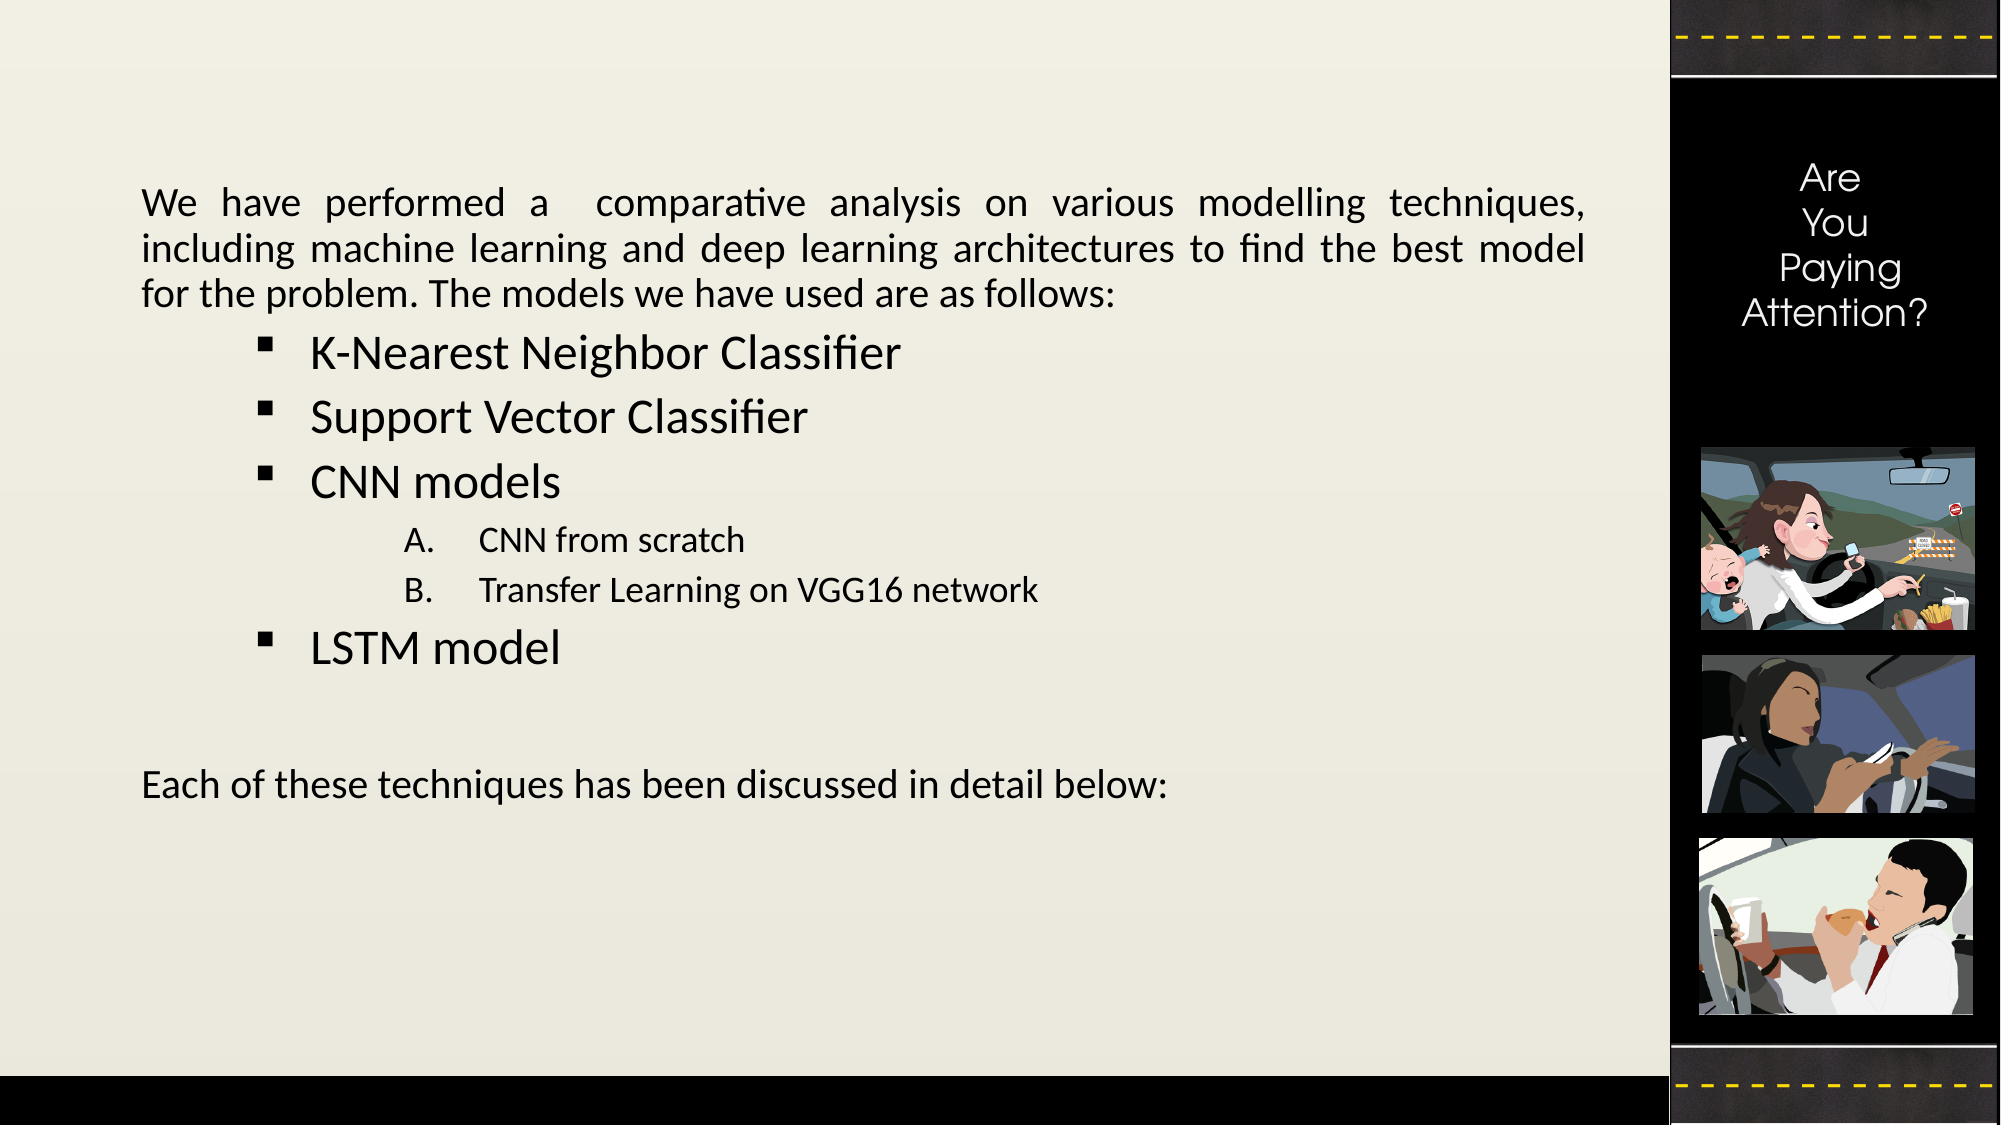

We have performed a  comparative analysis on various modelling techniques, including machine learning and deep learning architectures to find the best model for the problem. The models we have used are as follows:
K-Nearest Neighbor Classifier
Support Vector Classifier
CNN models
CNN from scratch
Transfer Learning on VGG16 network
LSTM model

Each of these techniques has been discussed in detail below: